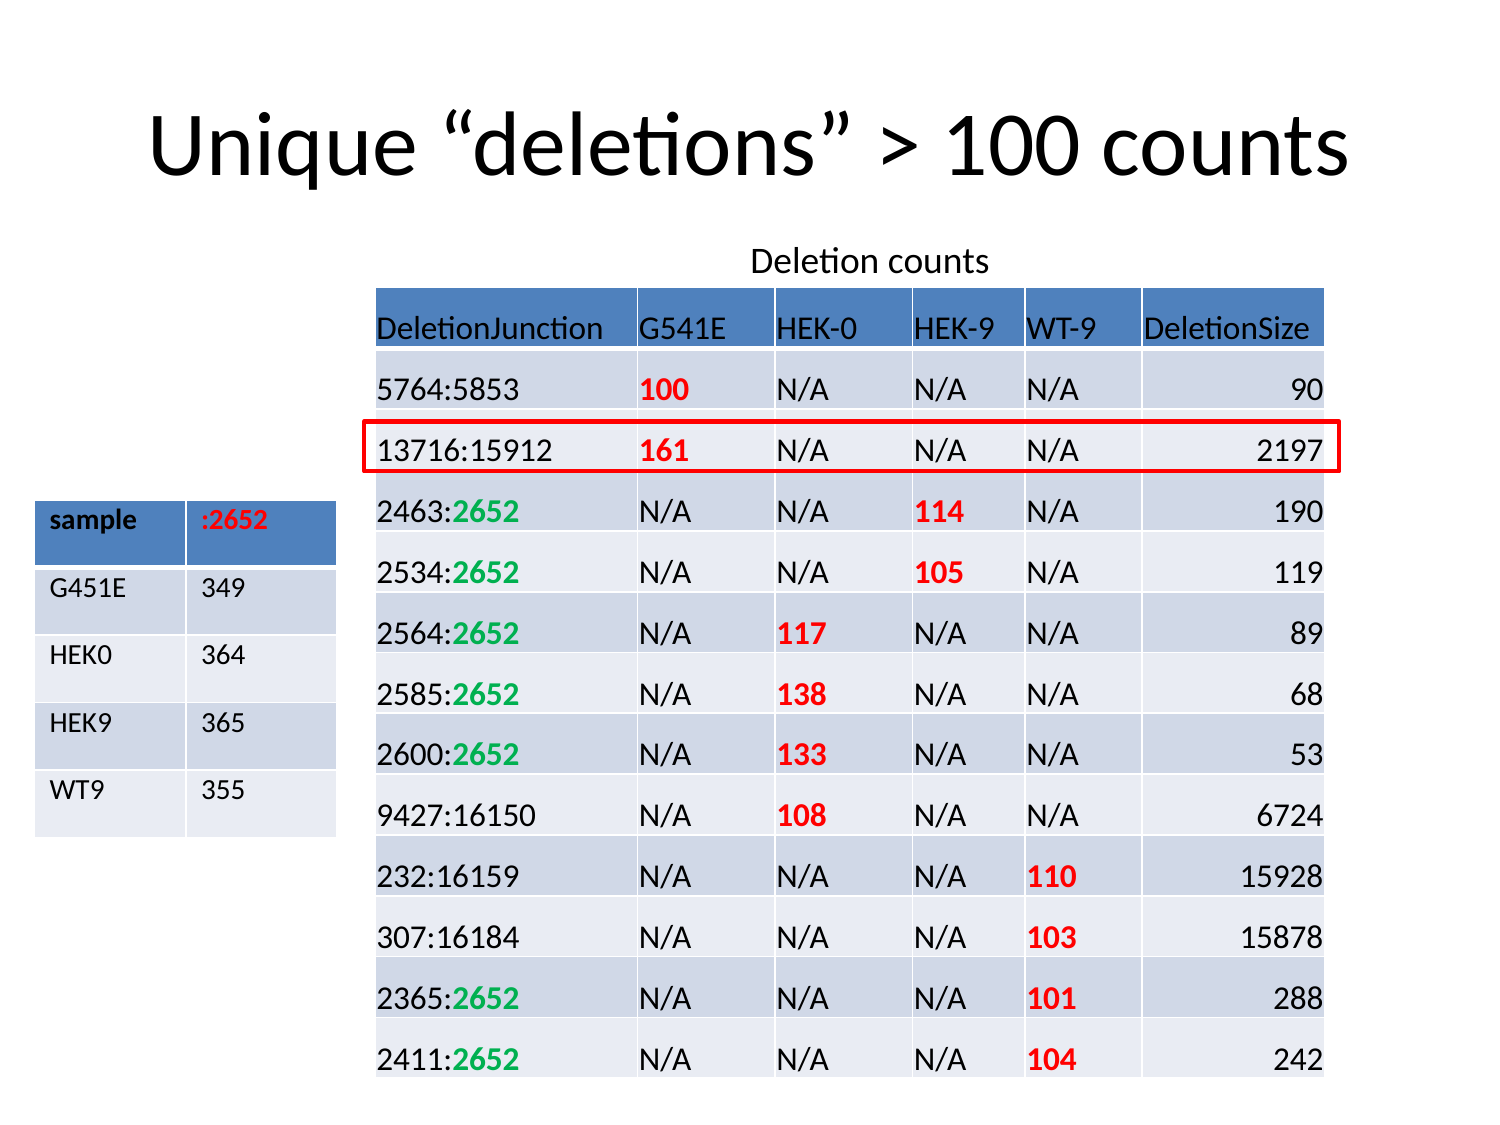

# Unique “deletions” > 100 counts
Deletion counts
| DeletionJunction | G541E | HEK-0 | HEK-9 | WT-9 | DeletionSize |
| --- | --- | --- | --- | --- | --- |
| 5764:5853 | 100 | N/A | N/A | N/A | 90 |
| 13716:15912 | 161 | N/A | N/A | N/A | 2197 |
| 2463:2652 | N/A | N/A | 114 | N/A | 190 |
| 2534:2652 | N/A | N/A | 105 | N/A | 119 |
| 2564:2652 | N/A | 117 | N/A | N/A | 89 |
| 2585:2652 | N/A | 138 | N/A | N/A | 68 |
| 2600:2652 | N/A | 133 | N/A | N/A | 53 |
| 9427:16150 | N/A | 108 | N/A | N/A | 6724 |
| 232:16159 | N/A | N/A | N/A | 110 | 15928 |
| 307:16184 | N/A | N/A | N/A | 103 | 15878 |
| 2365:2652 | N/A | N/A | N/A | 101 | 288 |
| 2411:2652 | N/A | N/A | N/A | 104 | 242 |

| sample | :2652 |
| --- | --- |
| G451E | 349 |
| HEK0 | 364 |
| HEK9 | 365 |
| WT9 | 355 |